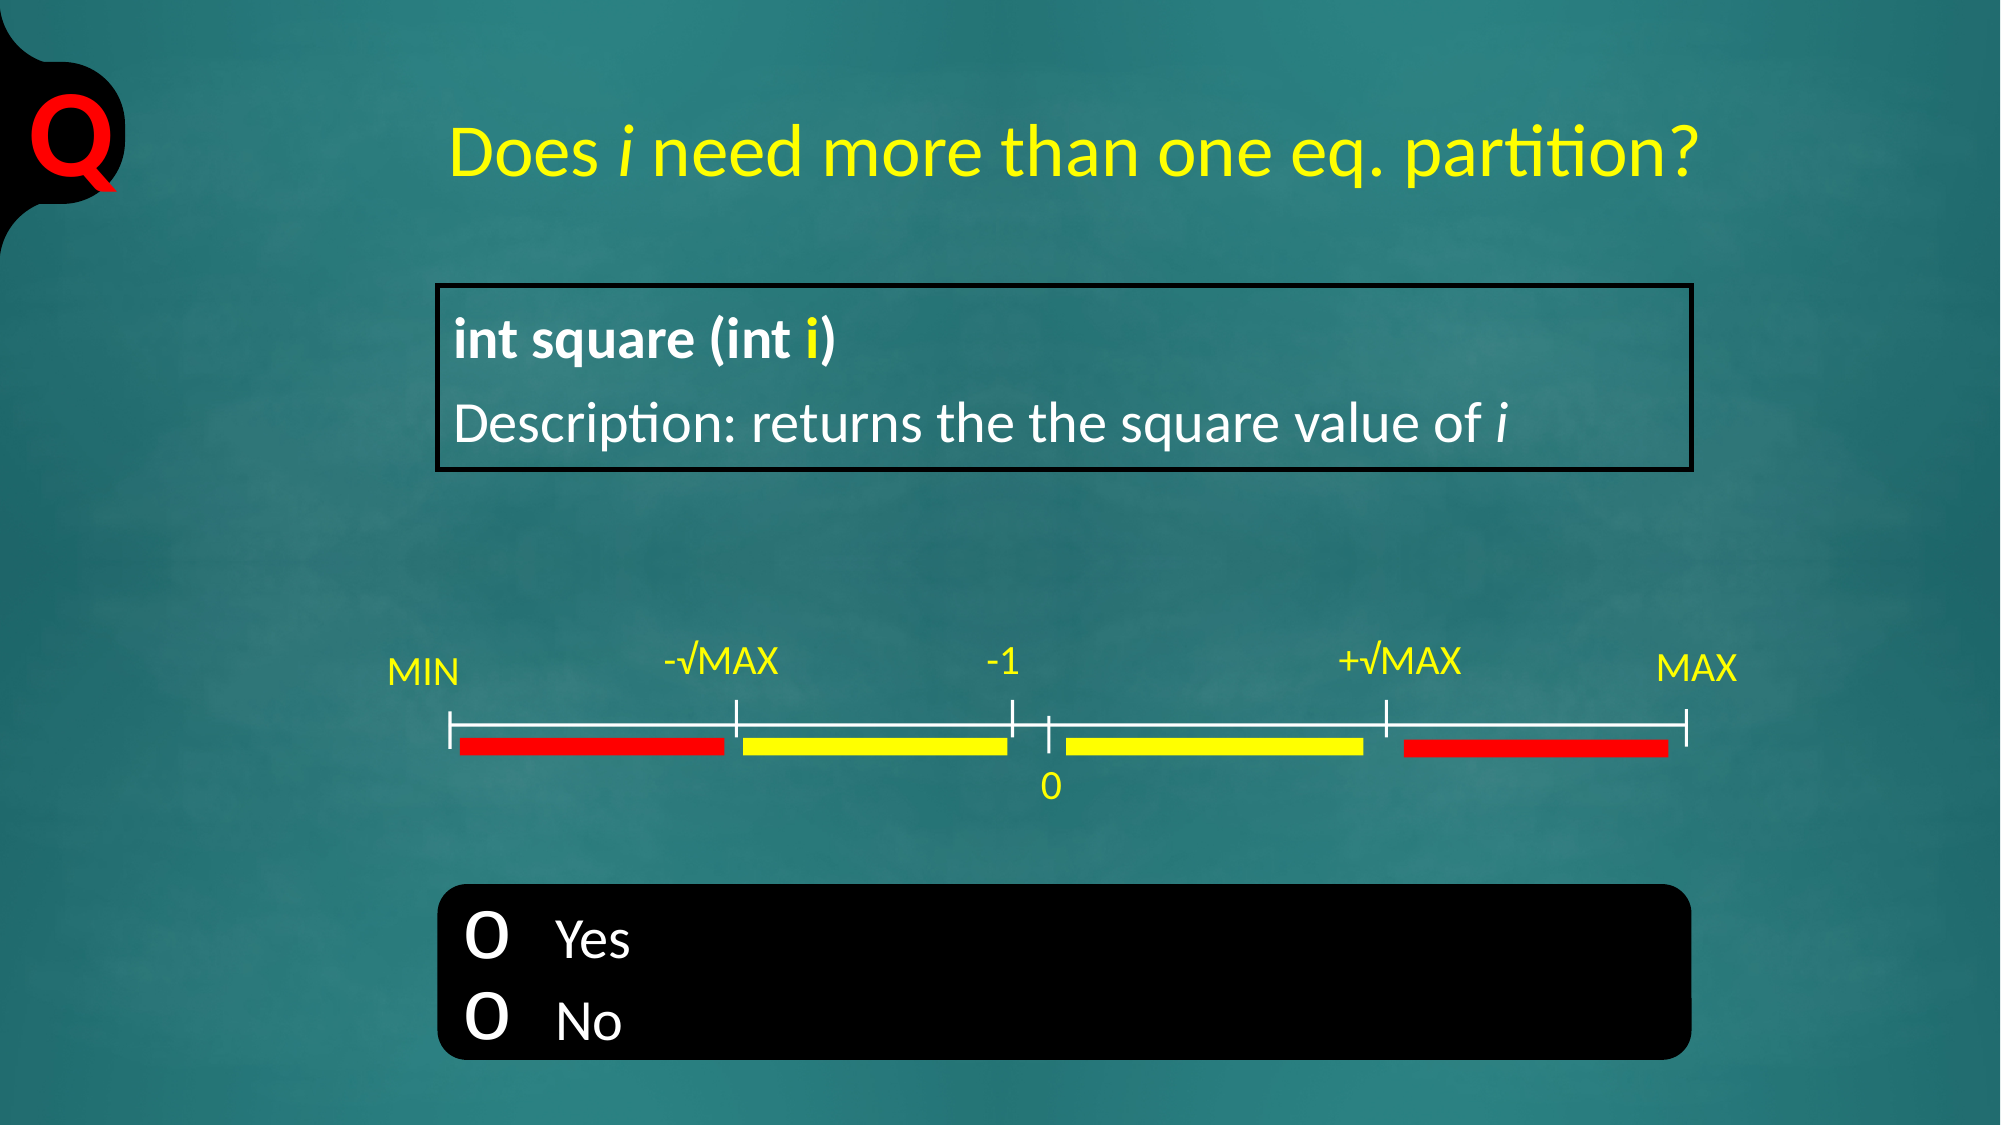

Does i need more than one eq. partition?

int square (int i)
Description: returns the the square value of i
-1
-√MAX
+√MAX
 MAX
 MIN

0

Yes
No